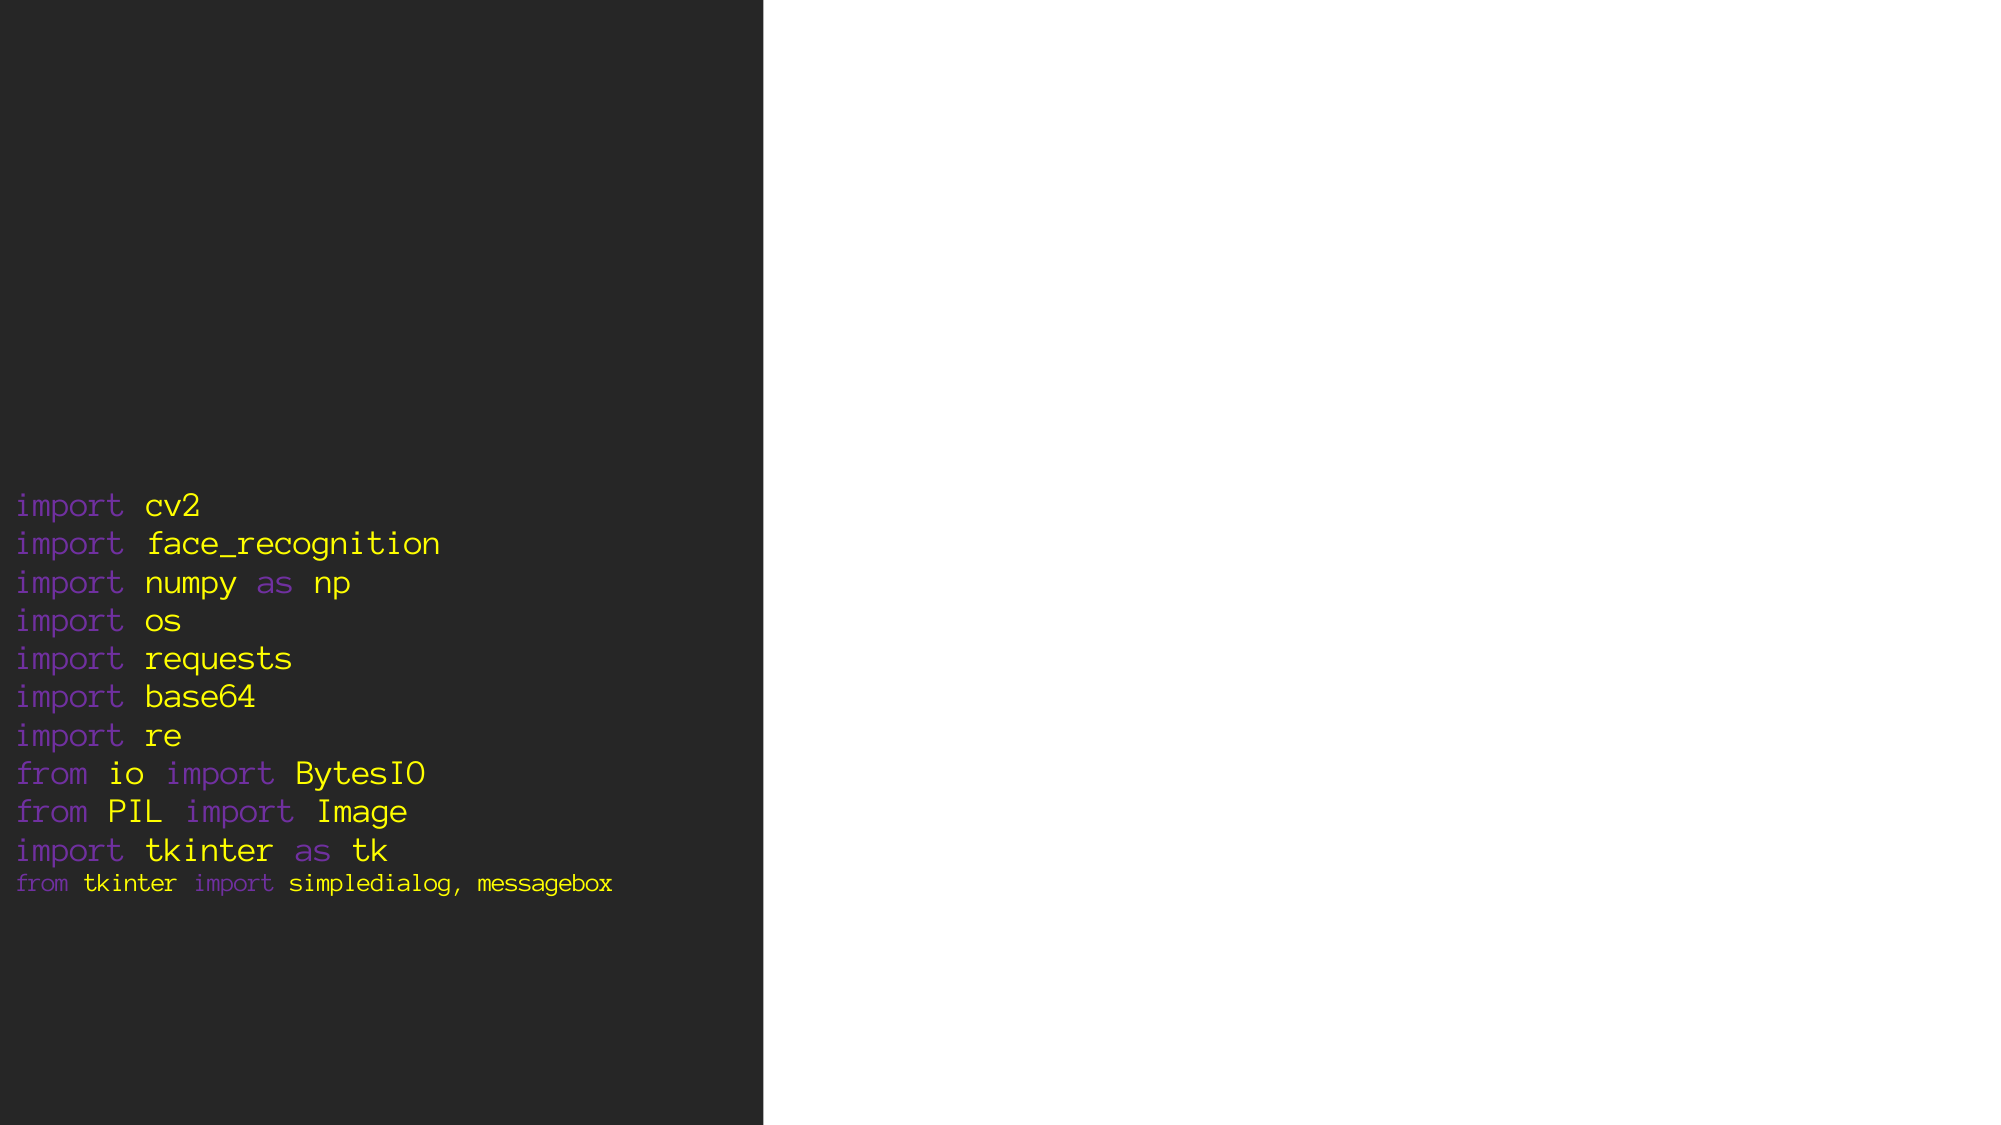

# import cv2 import face_recognition import numpy as np import os import requests import base64 import re from io import BytesIO from PIL import Image import tkinter as tk from tkinter import simpledialog, messagebox